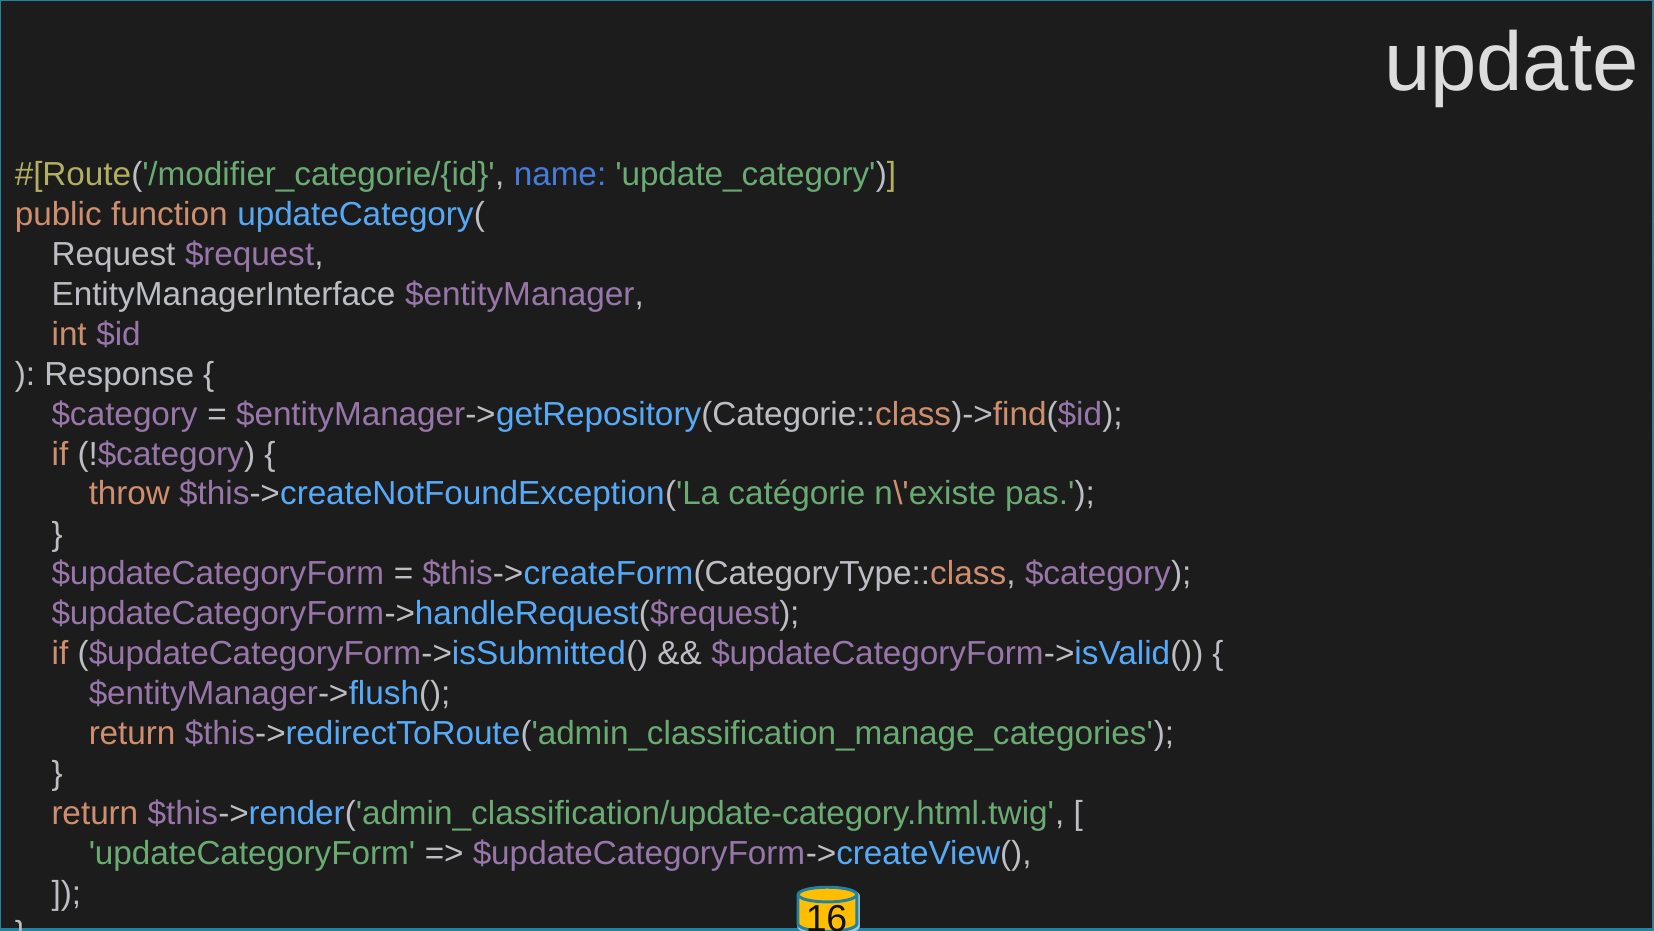

update

#[Route('/modifier_categorie/{id}', name: 'update_category')]
public function updateCategory(
    Request $request,
    EntityManagerInterface $entityManager,
    int $id
): Response {
    $category = $entityManager->getRepository(Categorie::class)->find($id);
    if (!$category) {
        throw $this->createNotFoundException('La catégorie n\'existe pas.');
    }
    $updateCategoryForm = $this->createForm(CategoryType::class, $category);
    $updateCategoryForm->handleRequest($request);
    if ($updateCategoryForm->isSubmitted() && $updateCategoryForm->isValid()) {
        $entityManager->flush();
        return $this->redirectToRoute('admin_classification_manage_categories');
    }
    return $this->render('admin_classification/update-category.html.twig', [
        'updateCategoryForm' => $updateCategoryForm->createView(),
    ]);
}
16
16